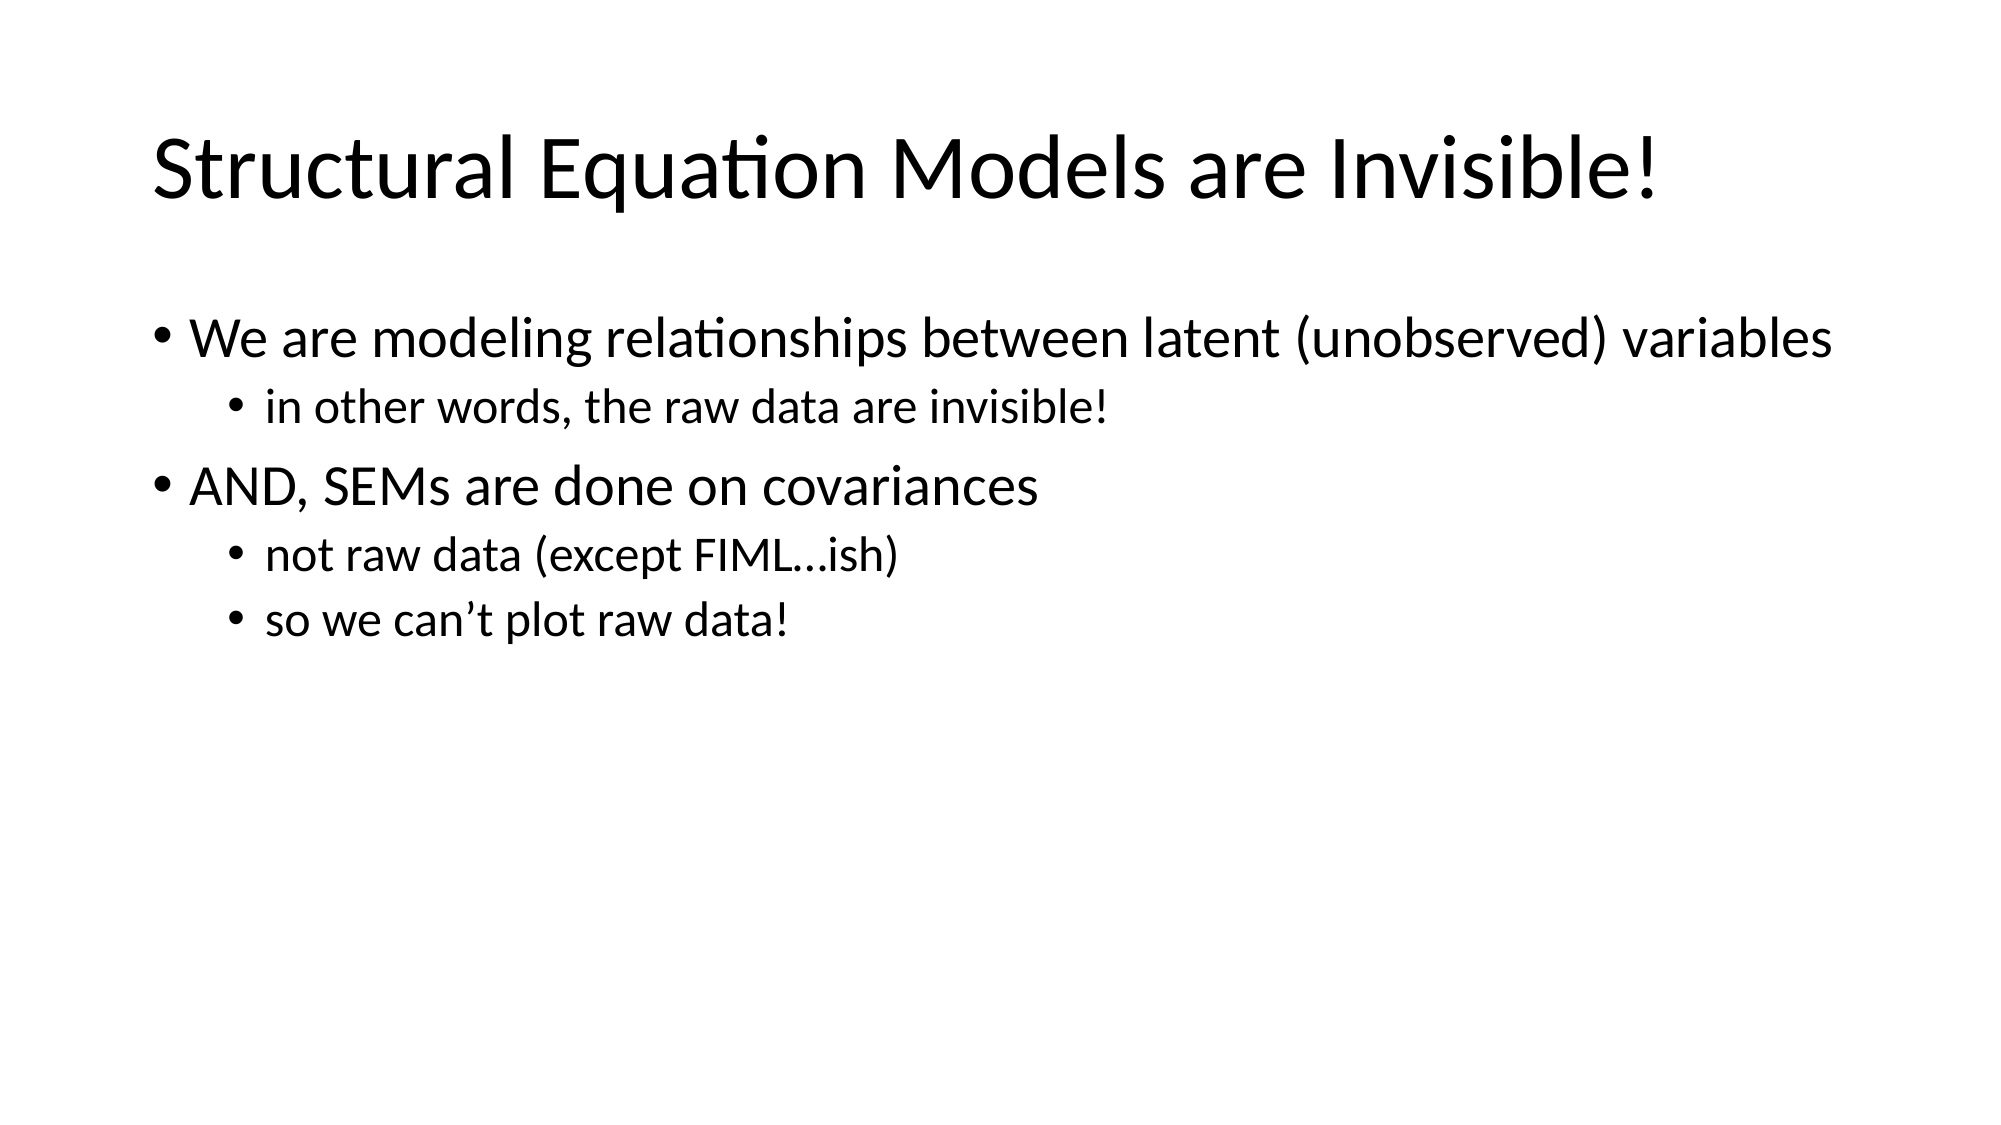

# Structural Equation Models are Invisible!
We are modeling relationships between latent (unobserved) variables
in other words, the raw data are invisible!
AND, SEMs are done on covariances
not raw data (except FIML…ish)
so we can’t plot raw data!